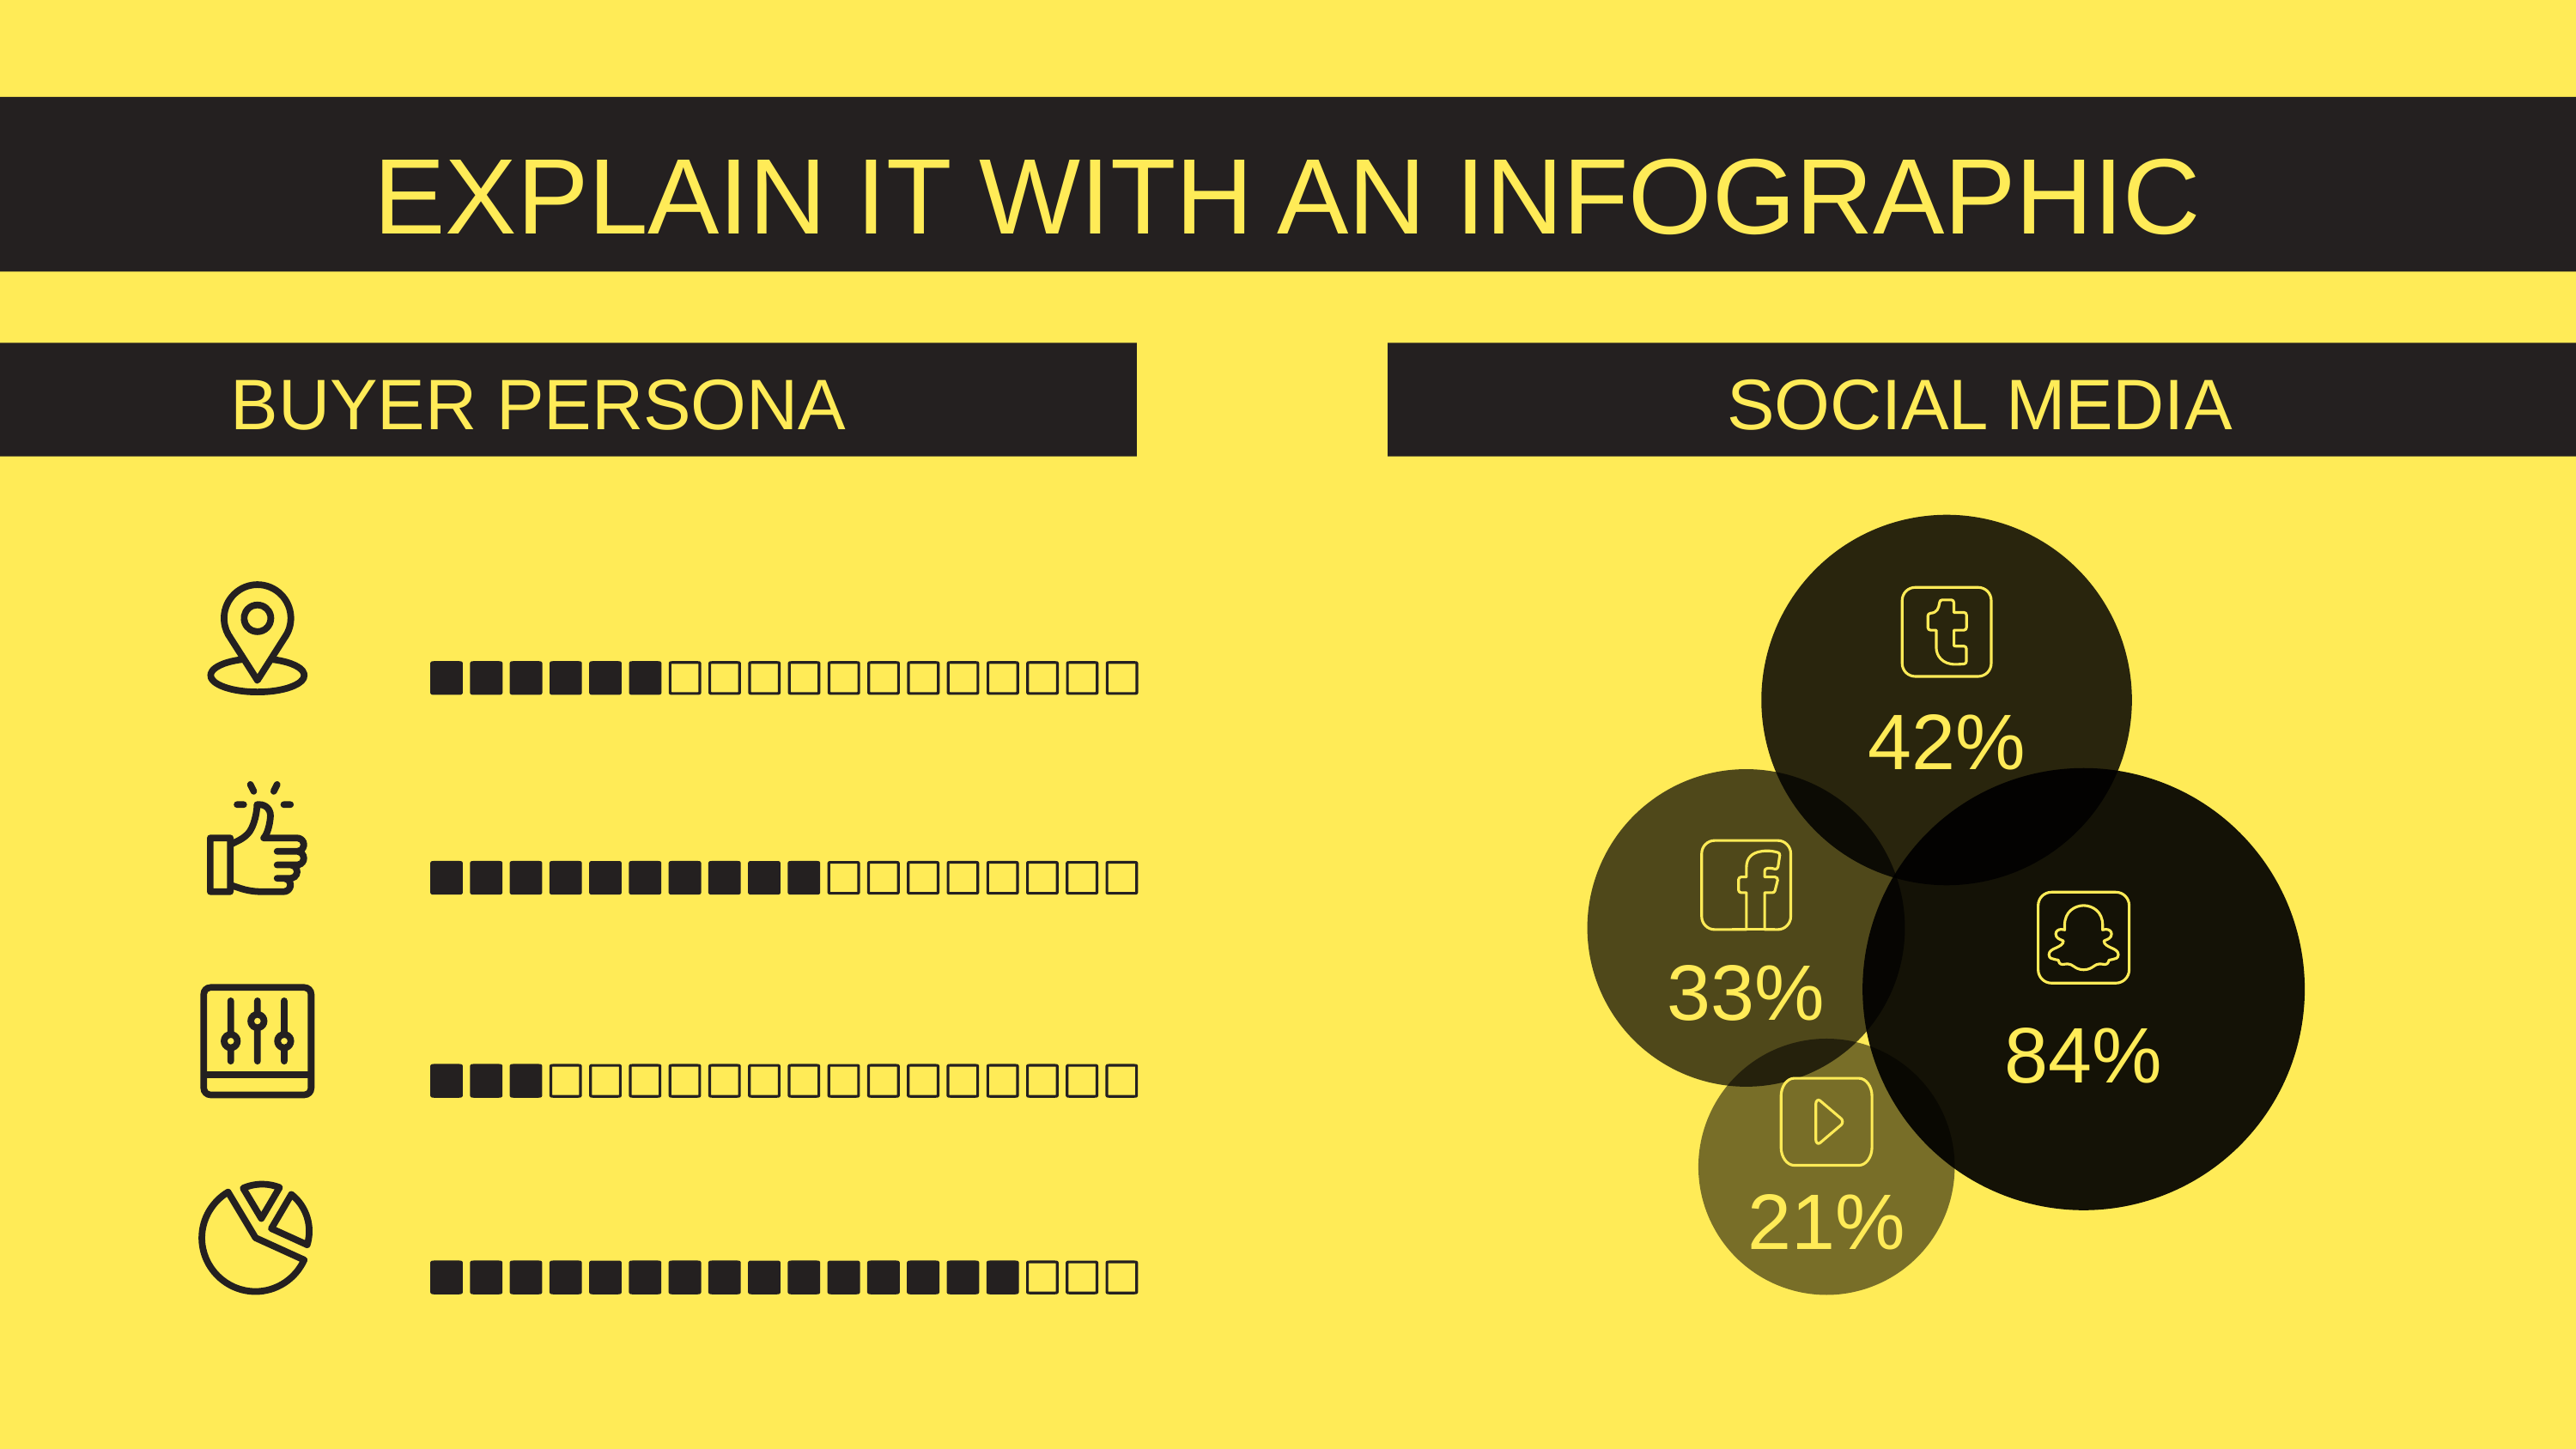

# EXPLAIN IT WITH AN INFOGRAPHIC

BUYER PERSONA
SOCIAL MEDIA

23%

42%
58%

33%
12%

84%

85%
21%